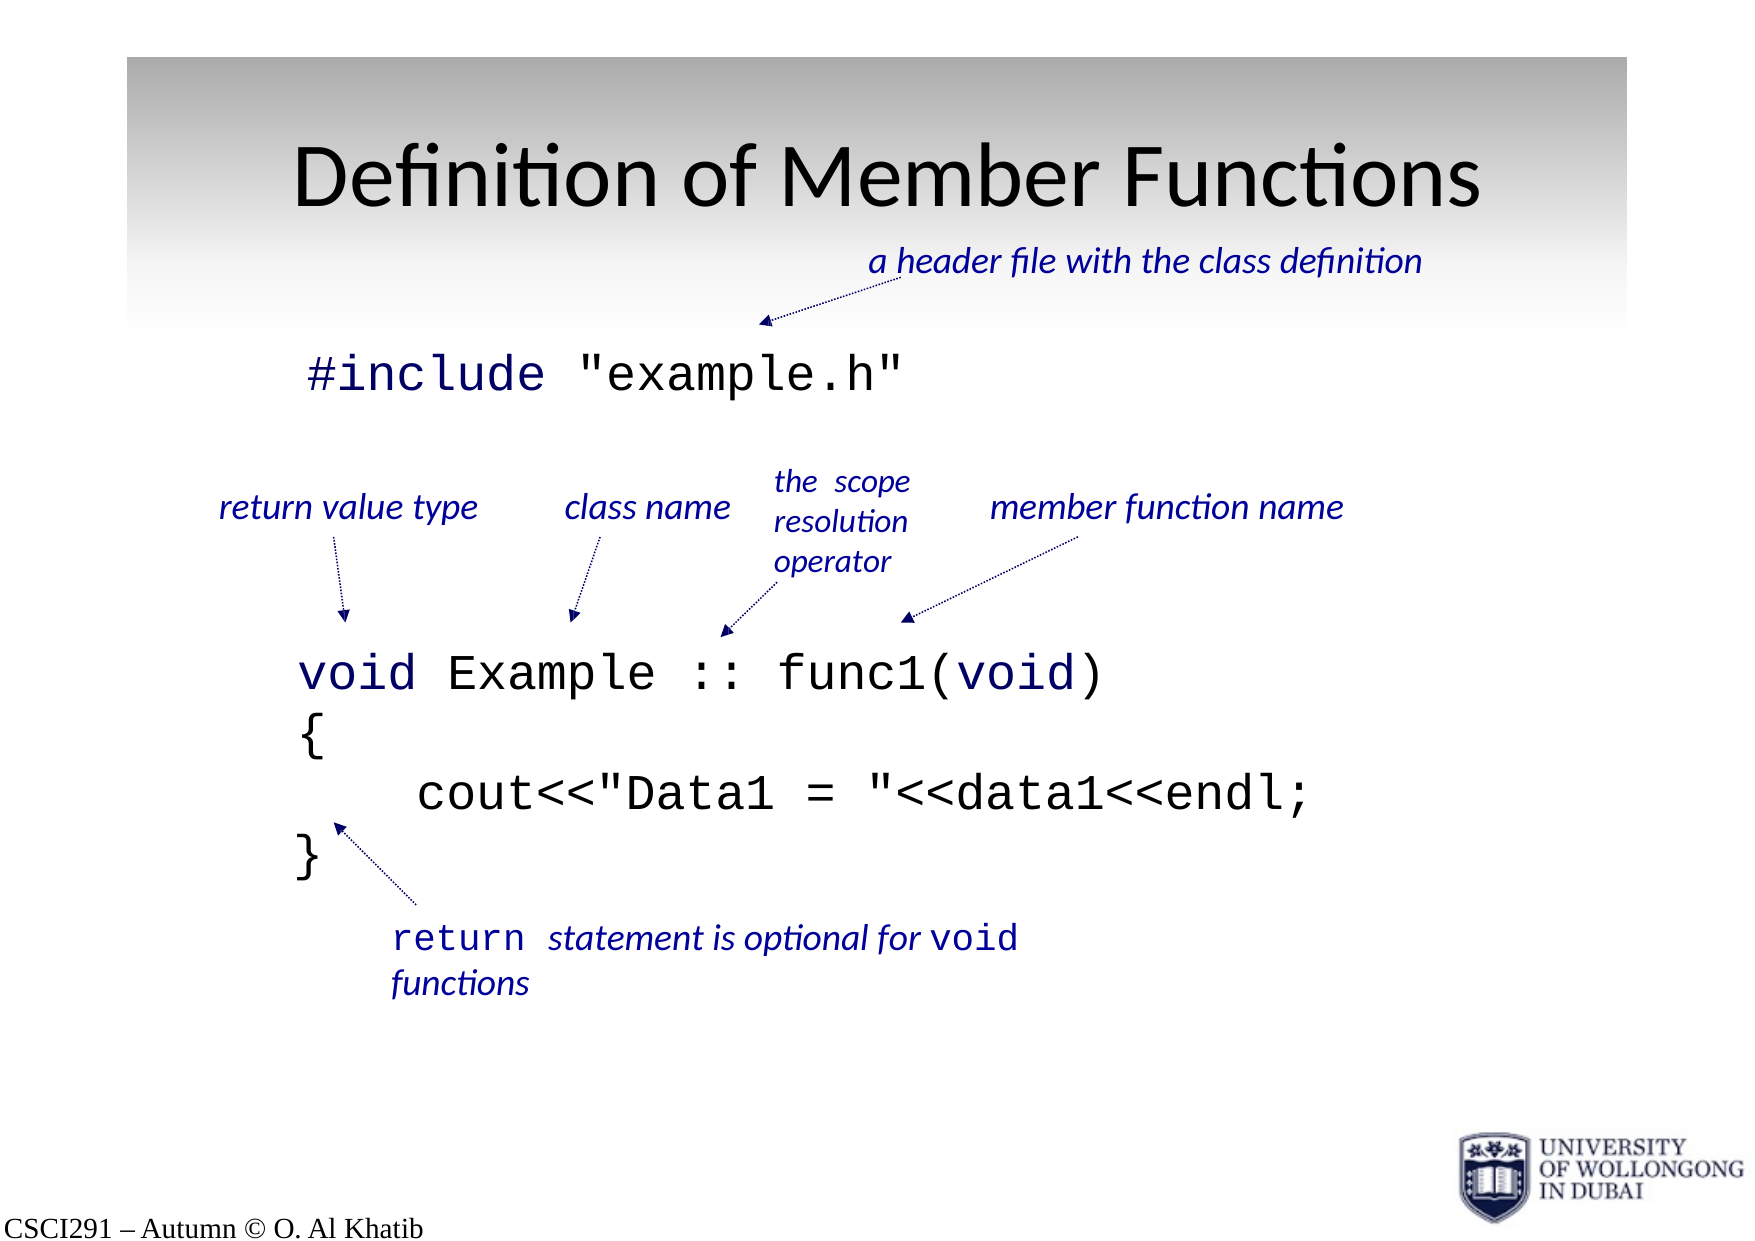

# Definition of Member Functions
a header file with the class definition

#include "example.h"

the scope resolution operator
return value type
class name
member function name

void Example
{
:: func1(void)
cout<<"Data1
= "<<data1<<endl;
}
return statement is optional for void functions